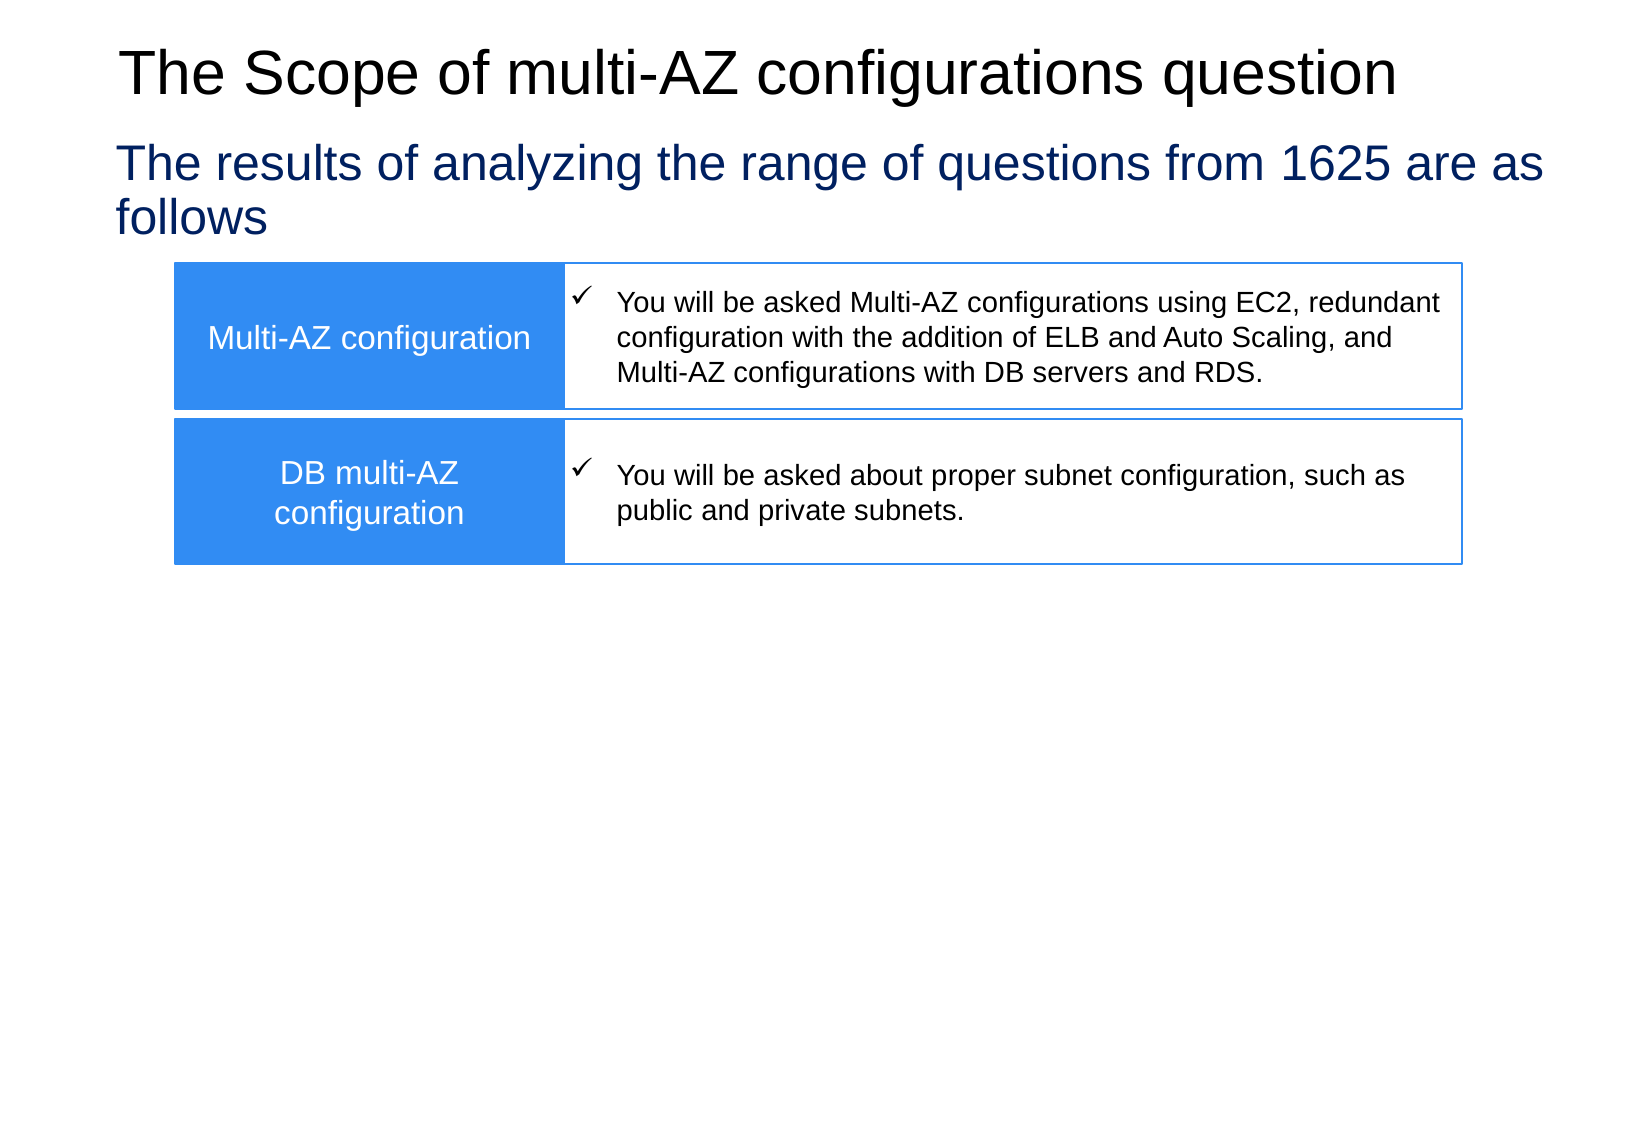

The Scope of multi-AZ configurations question
The results of analyzing the range of questions from 1625 are as follows
Multi-AZ configuration
You will be asked Multi-AZ configurations using EC2, redundant configuration with the addition of ELB and Auto Scaling, and Multi-AZ configurations with DB servers and RDS.
DB multi-AZ configuration
You will be asked about proper subnet configuration, such as public and private subnets.